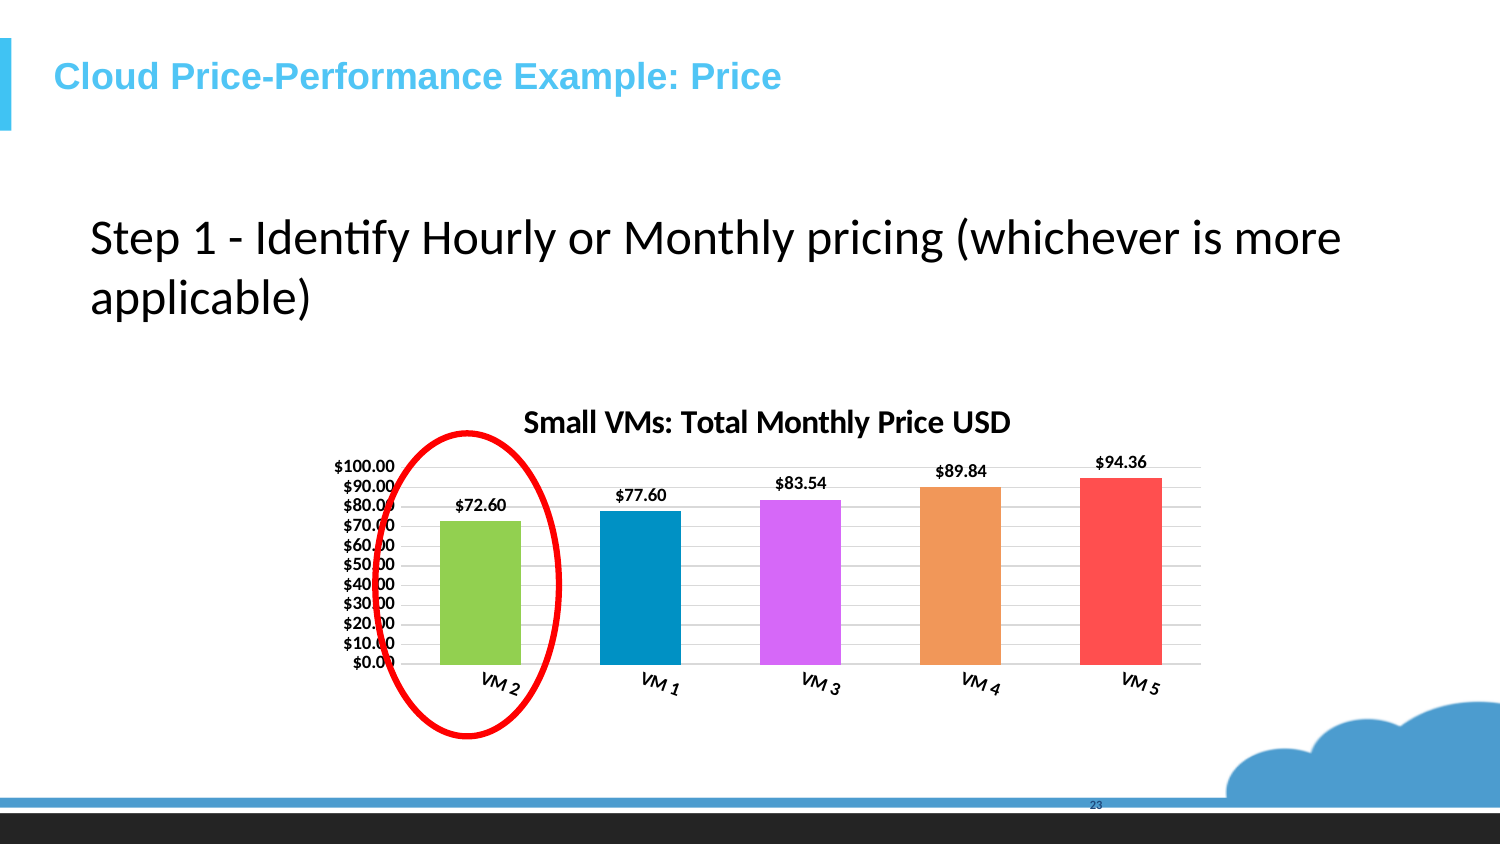

# Cloud Price-Performance Example: Price

Step 1 - Identify Hourly or Monthly pricing (whichever is more applicable)

### Chart: Small VMs: Total Monthly Price USD

| Category | Price |
|---|---|
| VM 2 | 72.602 |
| VM 1 | 77.6 |
| VM 3 | 83.54 |
| VM 4 | 89.84 |
| VM 5 | 94.356 |
23